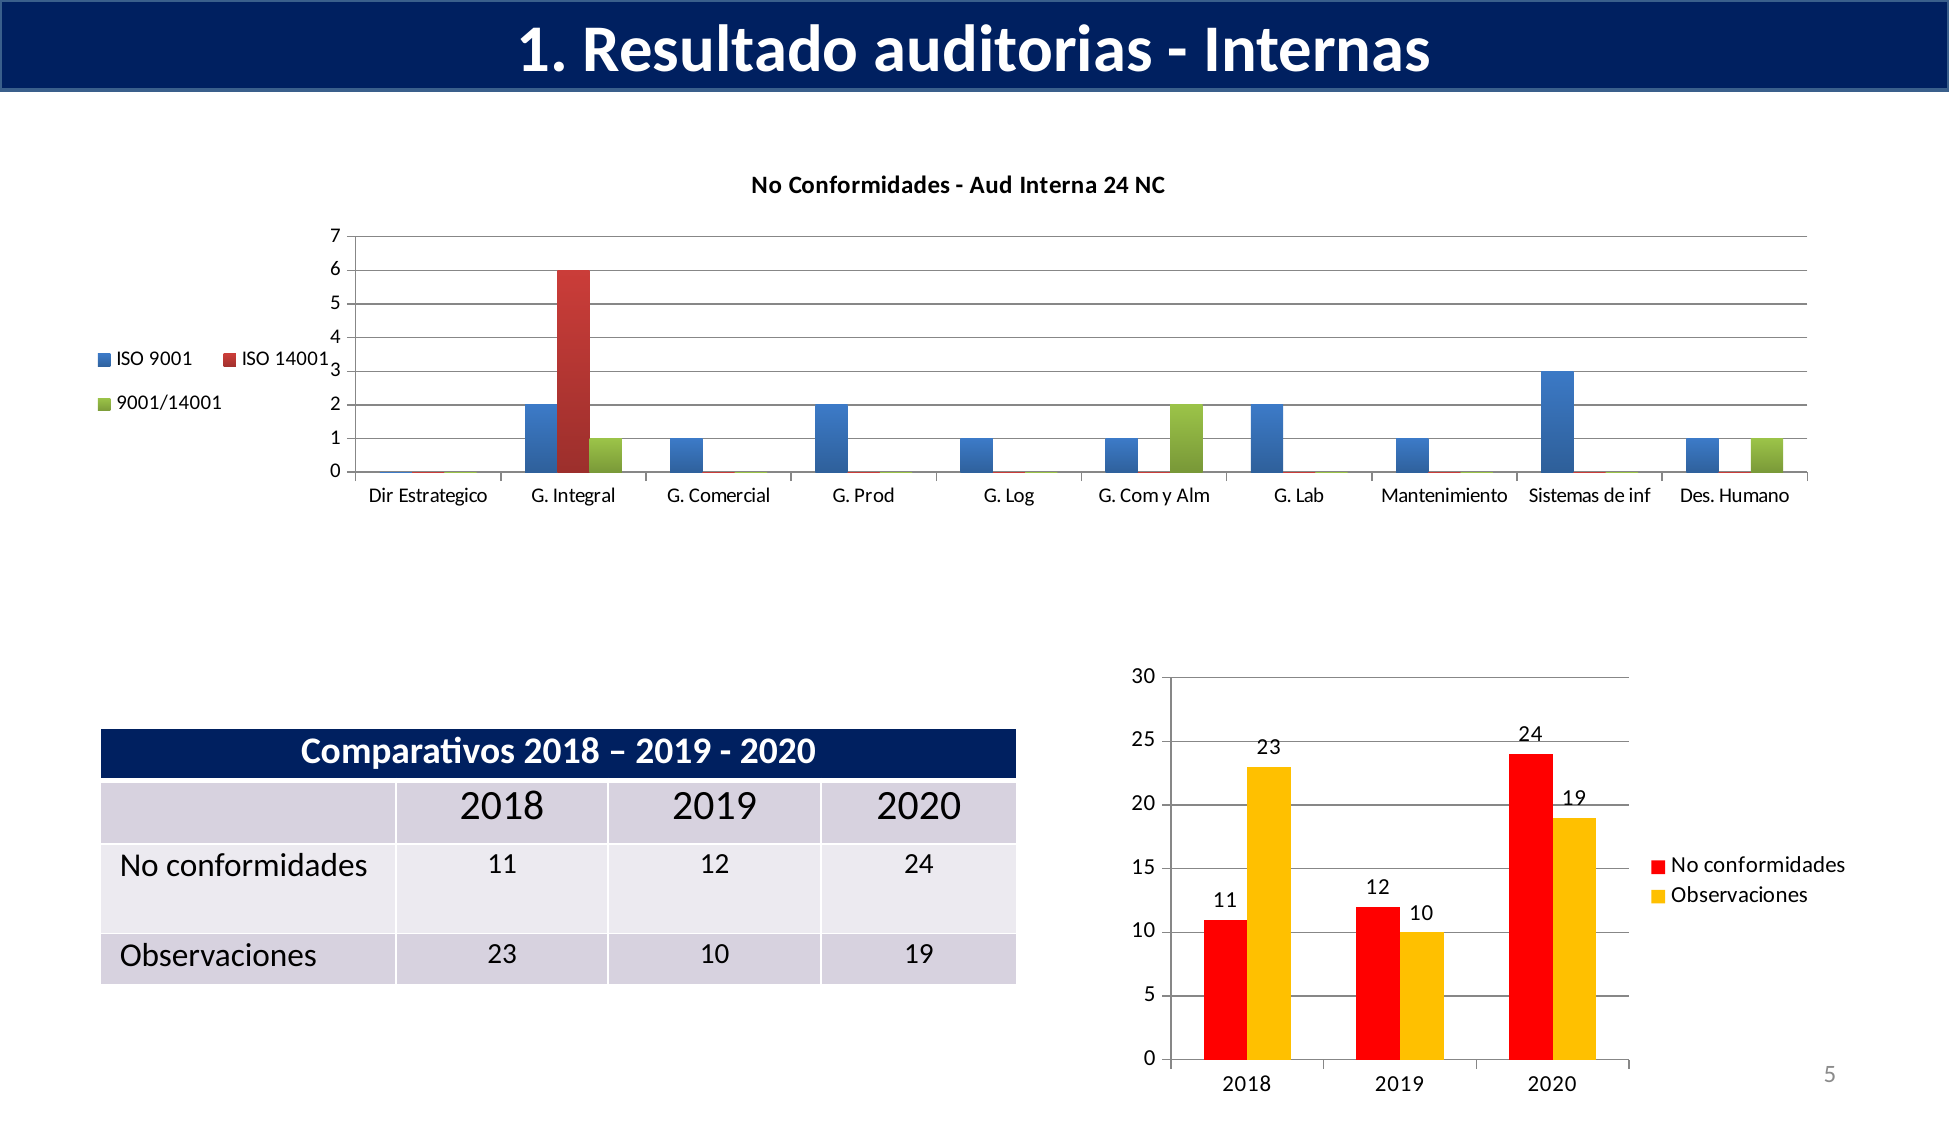

# 1. Resultado auditorias - Internas

### Chart: No Conformidades - Aud Interna 24 NC

| Category | ISO 9001 | ISO 14001 | 9001/14001 |
|---|---|---|---|
| Dir Estrategico | 0.0 | 0.0 | 0.0 |
| G. Integral | 2.0 | 6.0 | 1.0 |
| G. Comercial | 1.0 | 0.0 | 0.0 |
| G. Prod | 2.0 | 0.0 | 0.0 |
| G. Log | 1.0 | 0.0 | 0.0 |
| G. Com y Alm | 1.0 | 0.0 | 2.0 |
| G. Lab | 2.0 | 0.0 | 0.0 |
| Mantenimiento | 1.0 | 0.0 | 0.0 |
| Sistemas de inf | 3.0 | 0.0 | 0.0 |
| Des. Humano | 1.0 | 0.0 | 1.0 |

### Chart

| Category | No conformidades | Observaciones  |
|---|---|---|
| 2018 | 11.0 | 23.0 |
| 2019 | 12.0 | 10.0 |
| 2020 | 24.0 | 19.0 |
| Comparativos 2018 – 2019 - 2020 |  |  |  |
| --- | --- | --- | --- |
|  | 2018 | 2019 | 2020 |
| No conformidades | 11 | 12 | 24 |
| Observaciones | 23 | 10 | 19 |
5